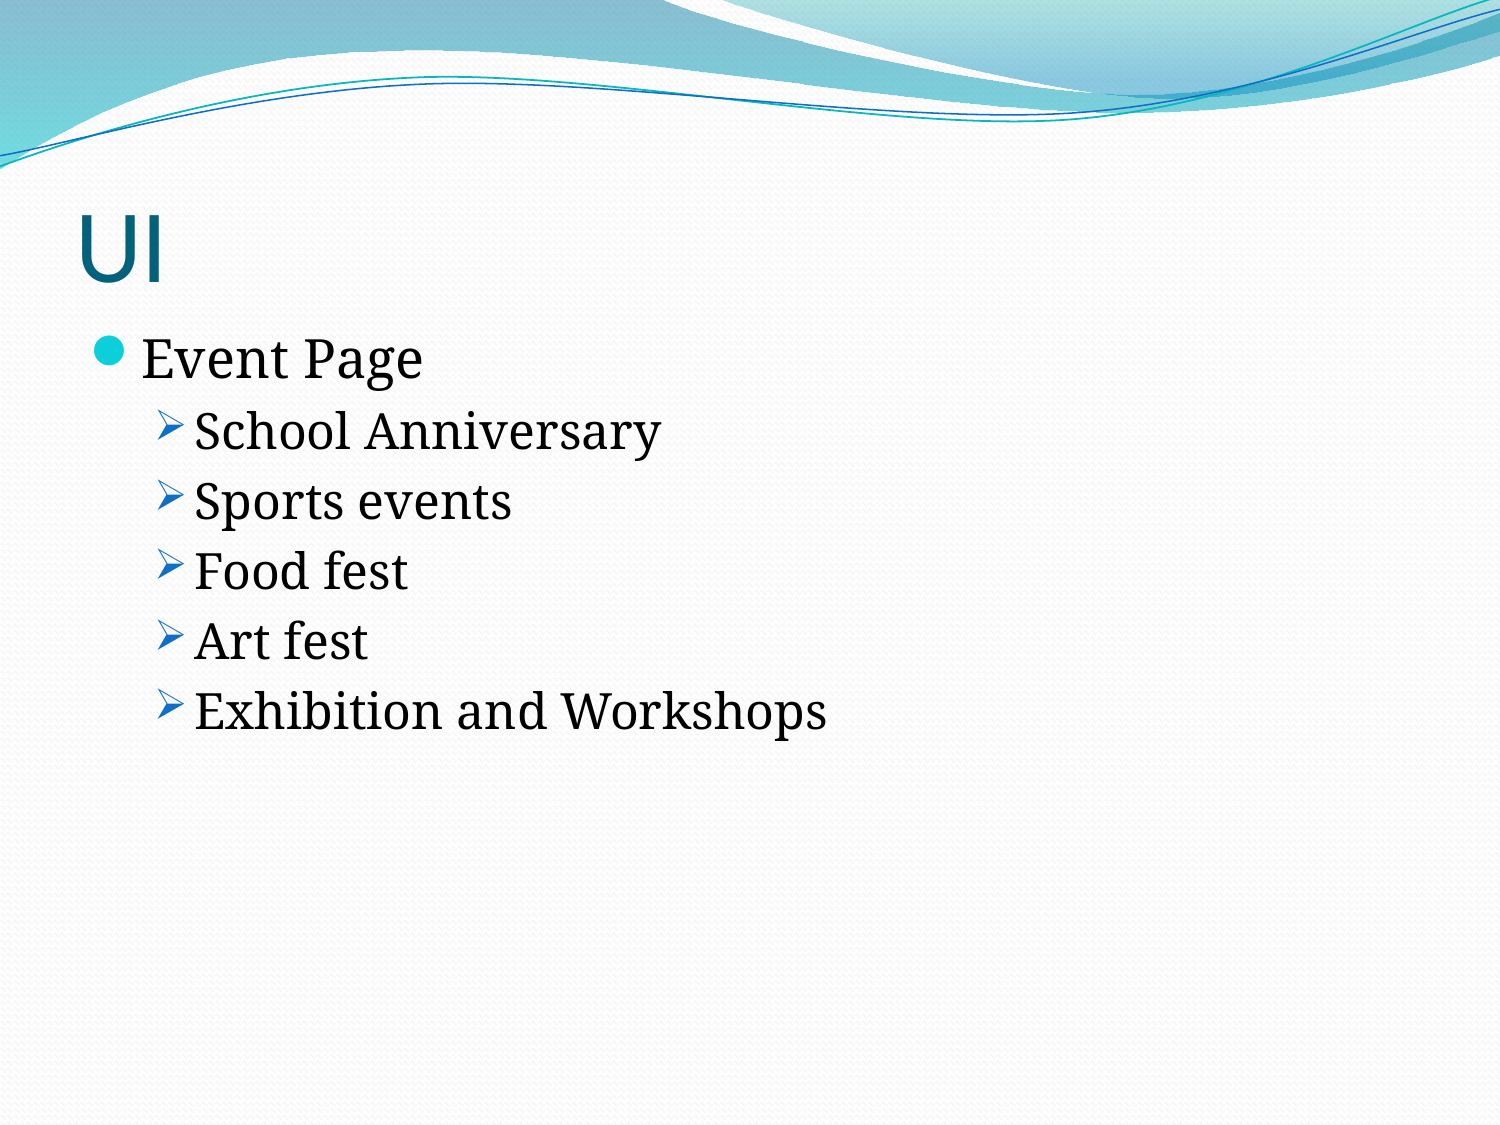

# UI
Event Page
School Anniversary
Sports events
Food fest
Art fest
Exhibition and Workshops